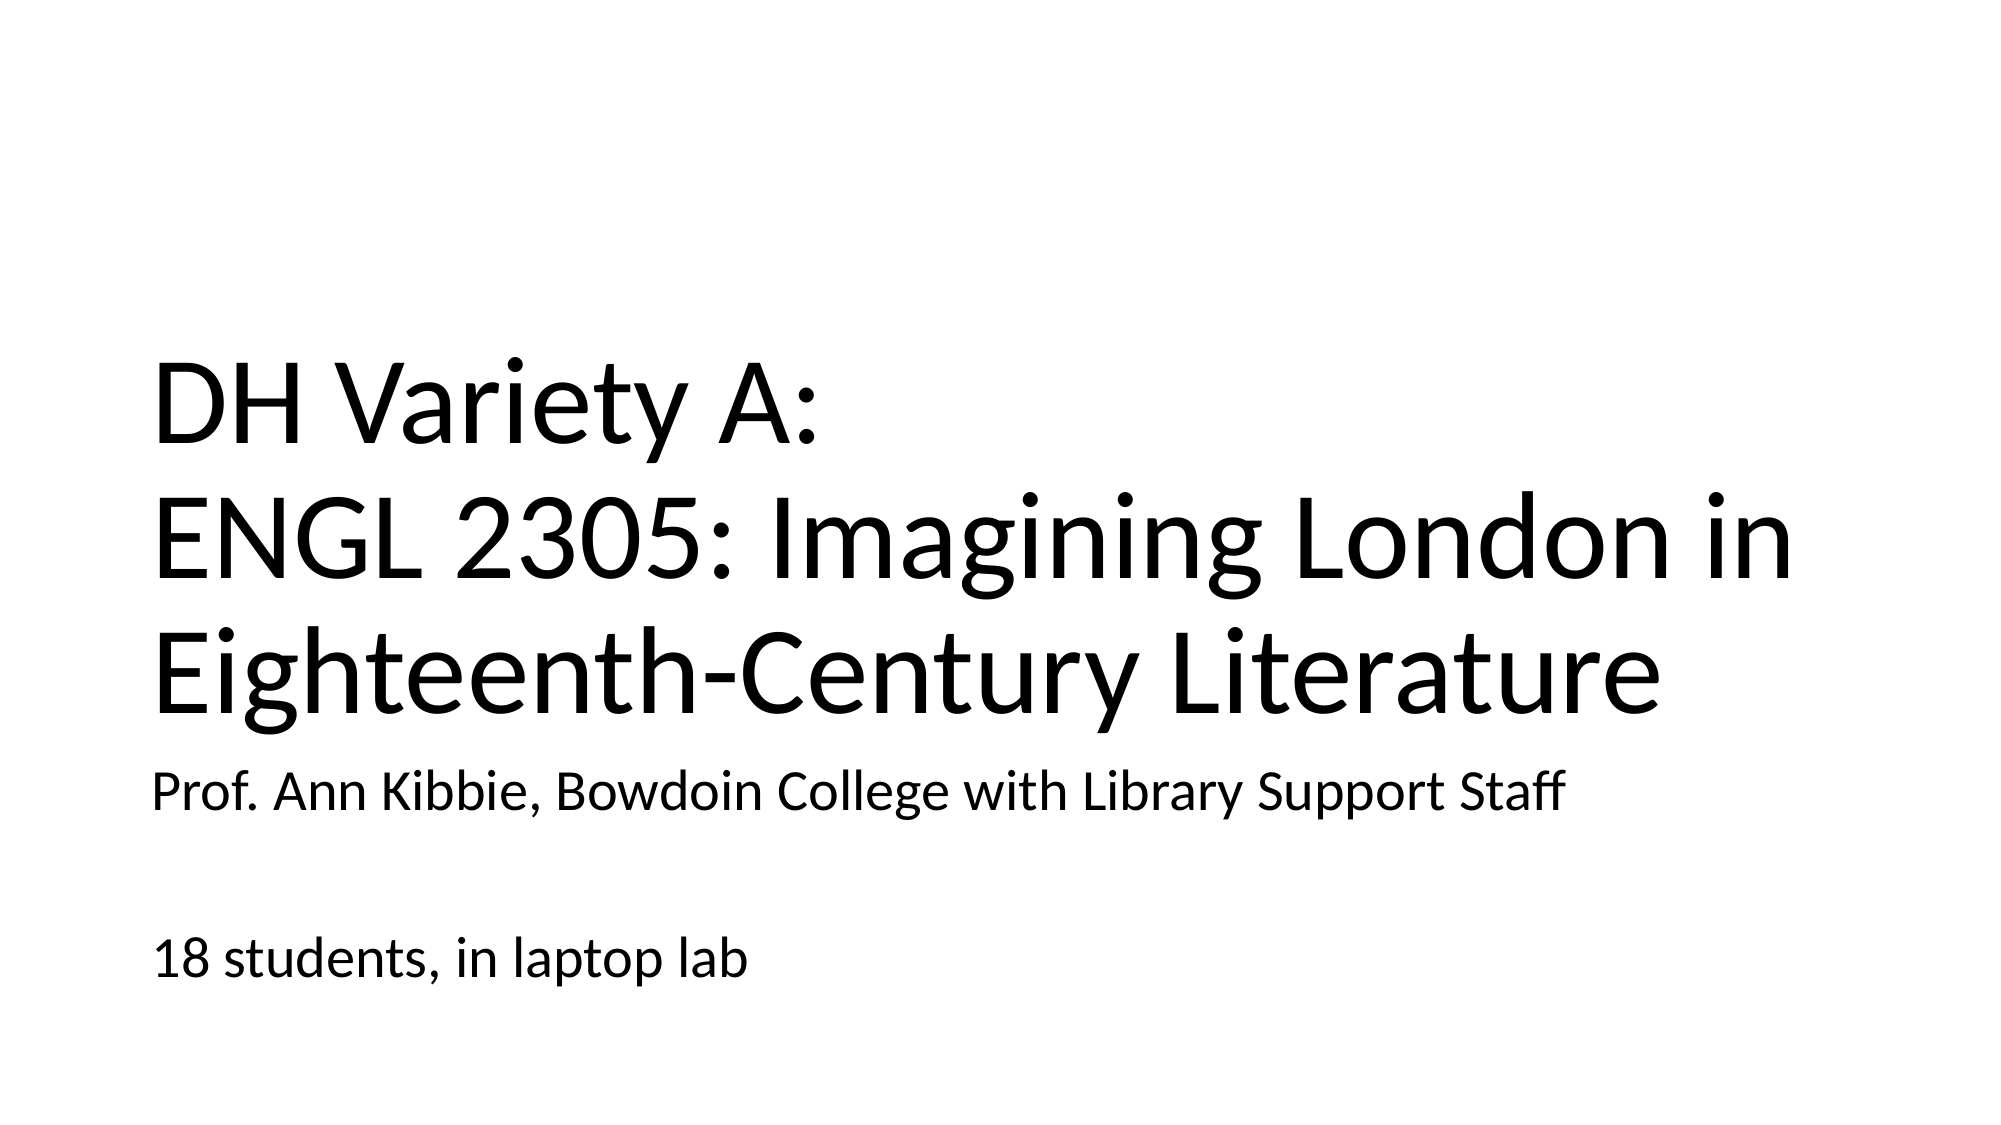

# DH Variety A: ENGL 2305: Imagining London in Eighteenth-Century Literature
Prof. Ann Kibbie, Bowdoin College with Library Support Staff

18 students, in laptop lab